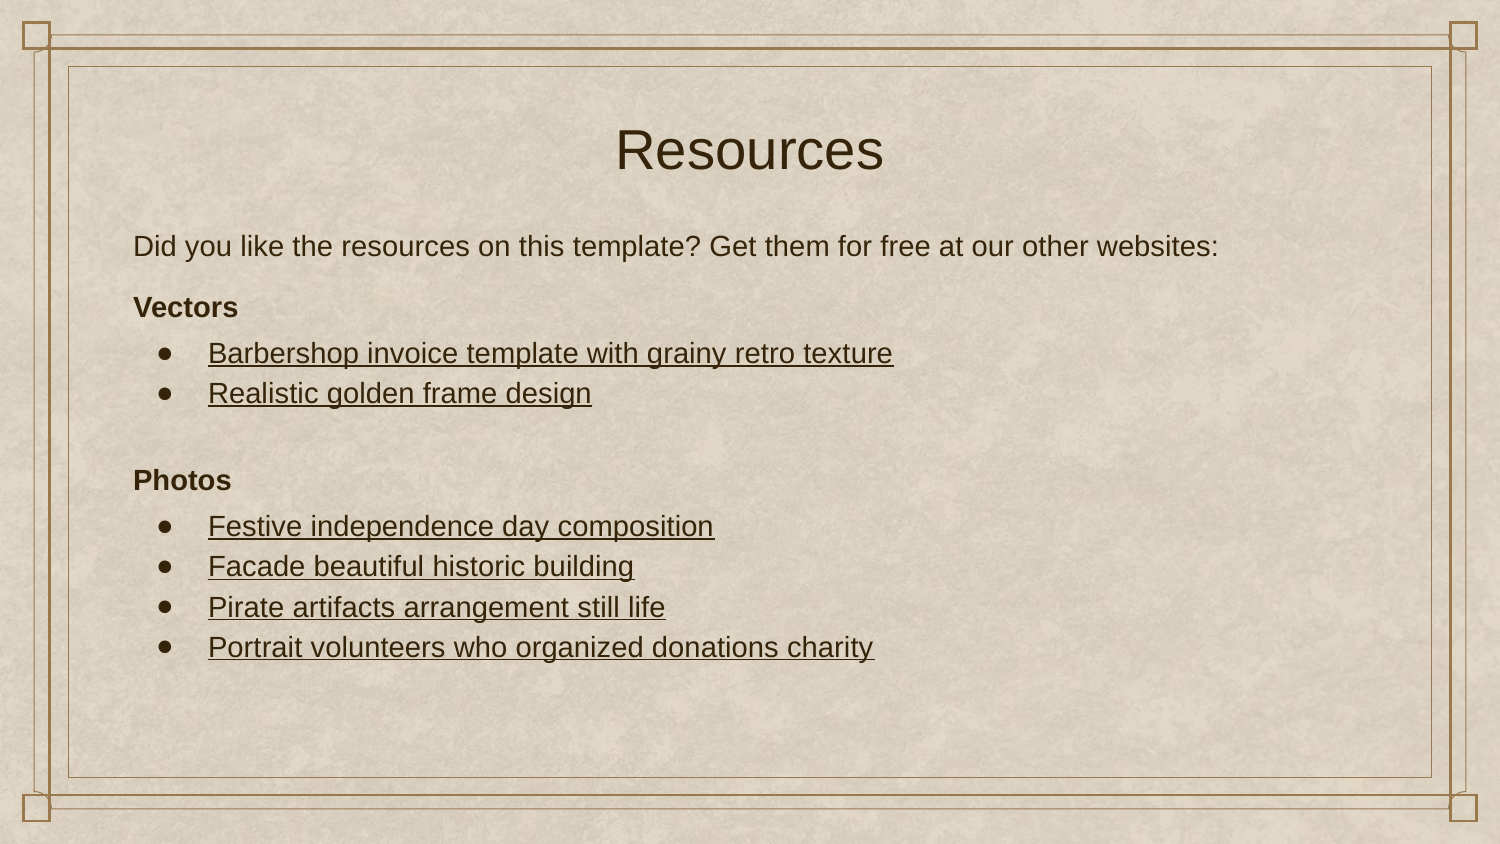

# Resources
Did you like the resources on this template? Get them for free at our other websites:
Vectors
Barbershop invoice template with grainy retro texture
Realistic golden frame design

Photos
Festive independence day composition
Facade beautiful historic building
Pirate artifacts arrangement still life
Portrait volunteers who organized donations charity